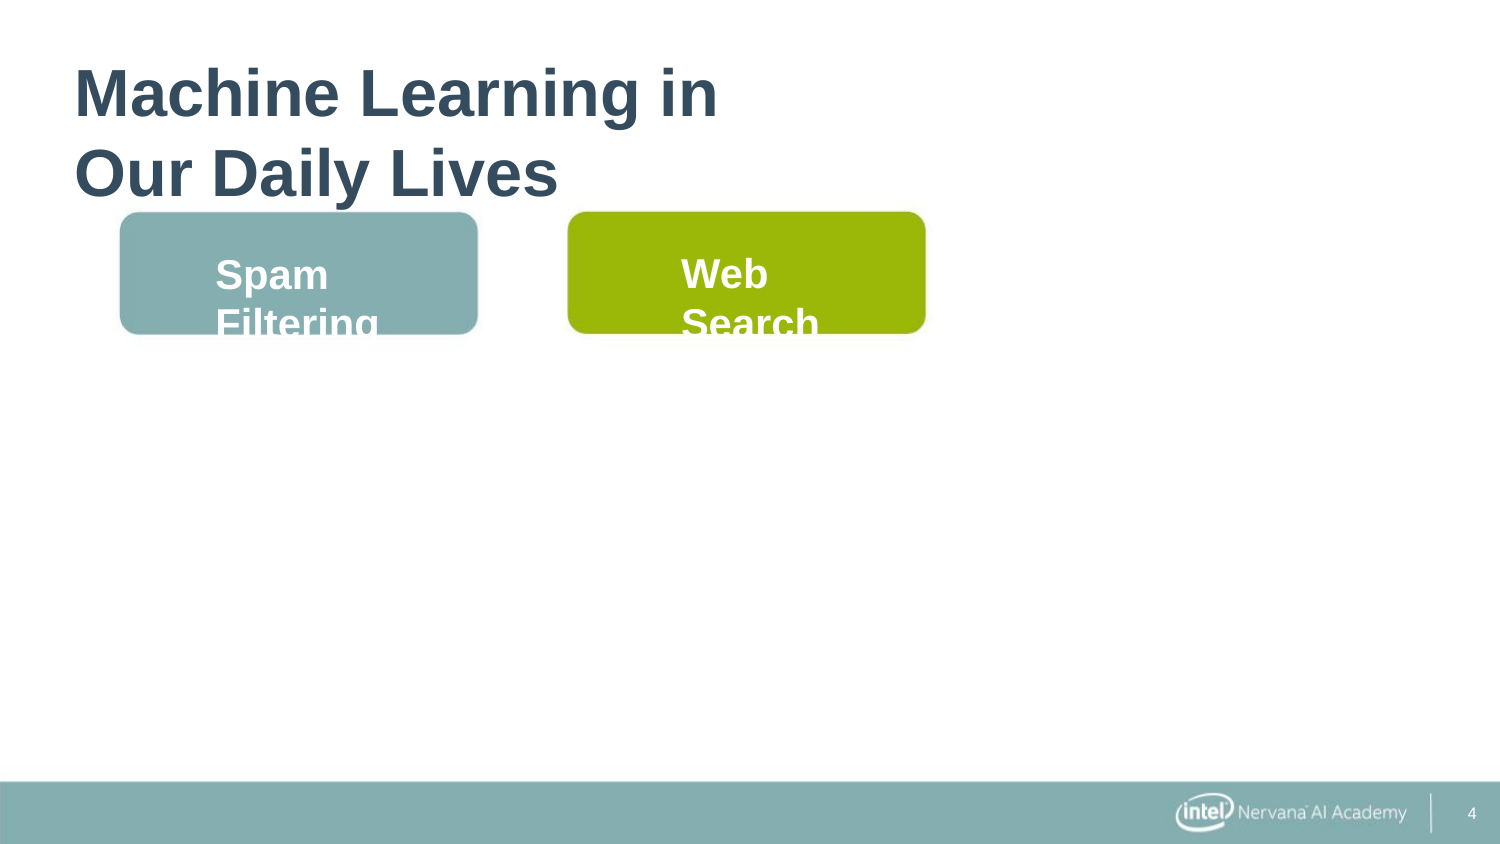

Machine Learning in Our Daily Lives
Web Search
Spam Filtering
4